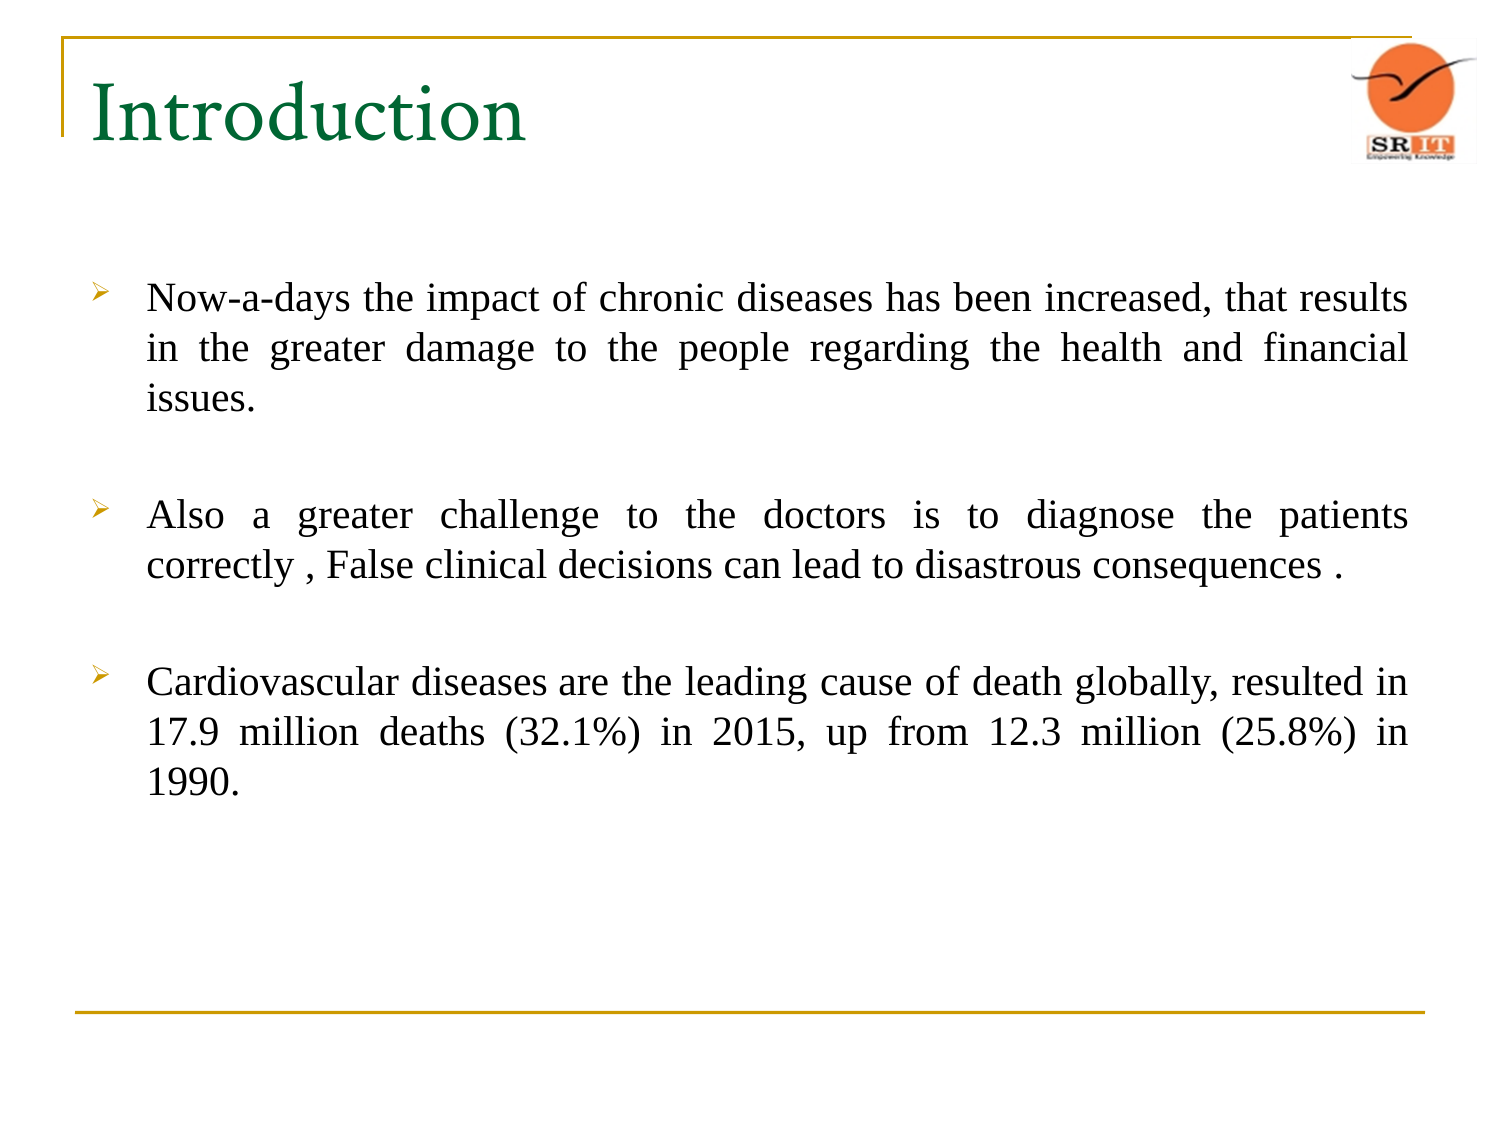

# Introduction
Now-a-days the impact of chronic diseases has been increased, that results in the greater damage to the people regarding the health and financial issues.

Also a greater challenge to the doctors is to diagnose the patients correctly , False clinical decisions can lead to disastrous consequences .

Cardiovascular diseases are the leading cause of death globally, resulted in 17.9 million deaths (32.1%) in 2015, up from 12.3 million (25.8%) in 1990.